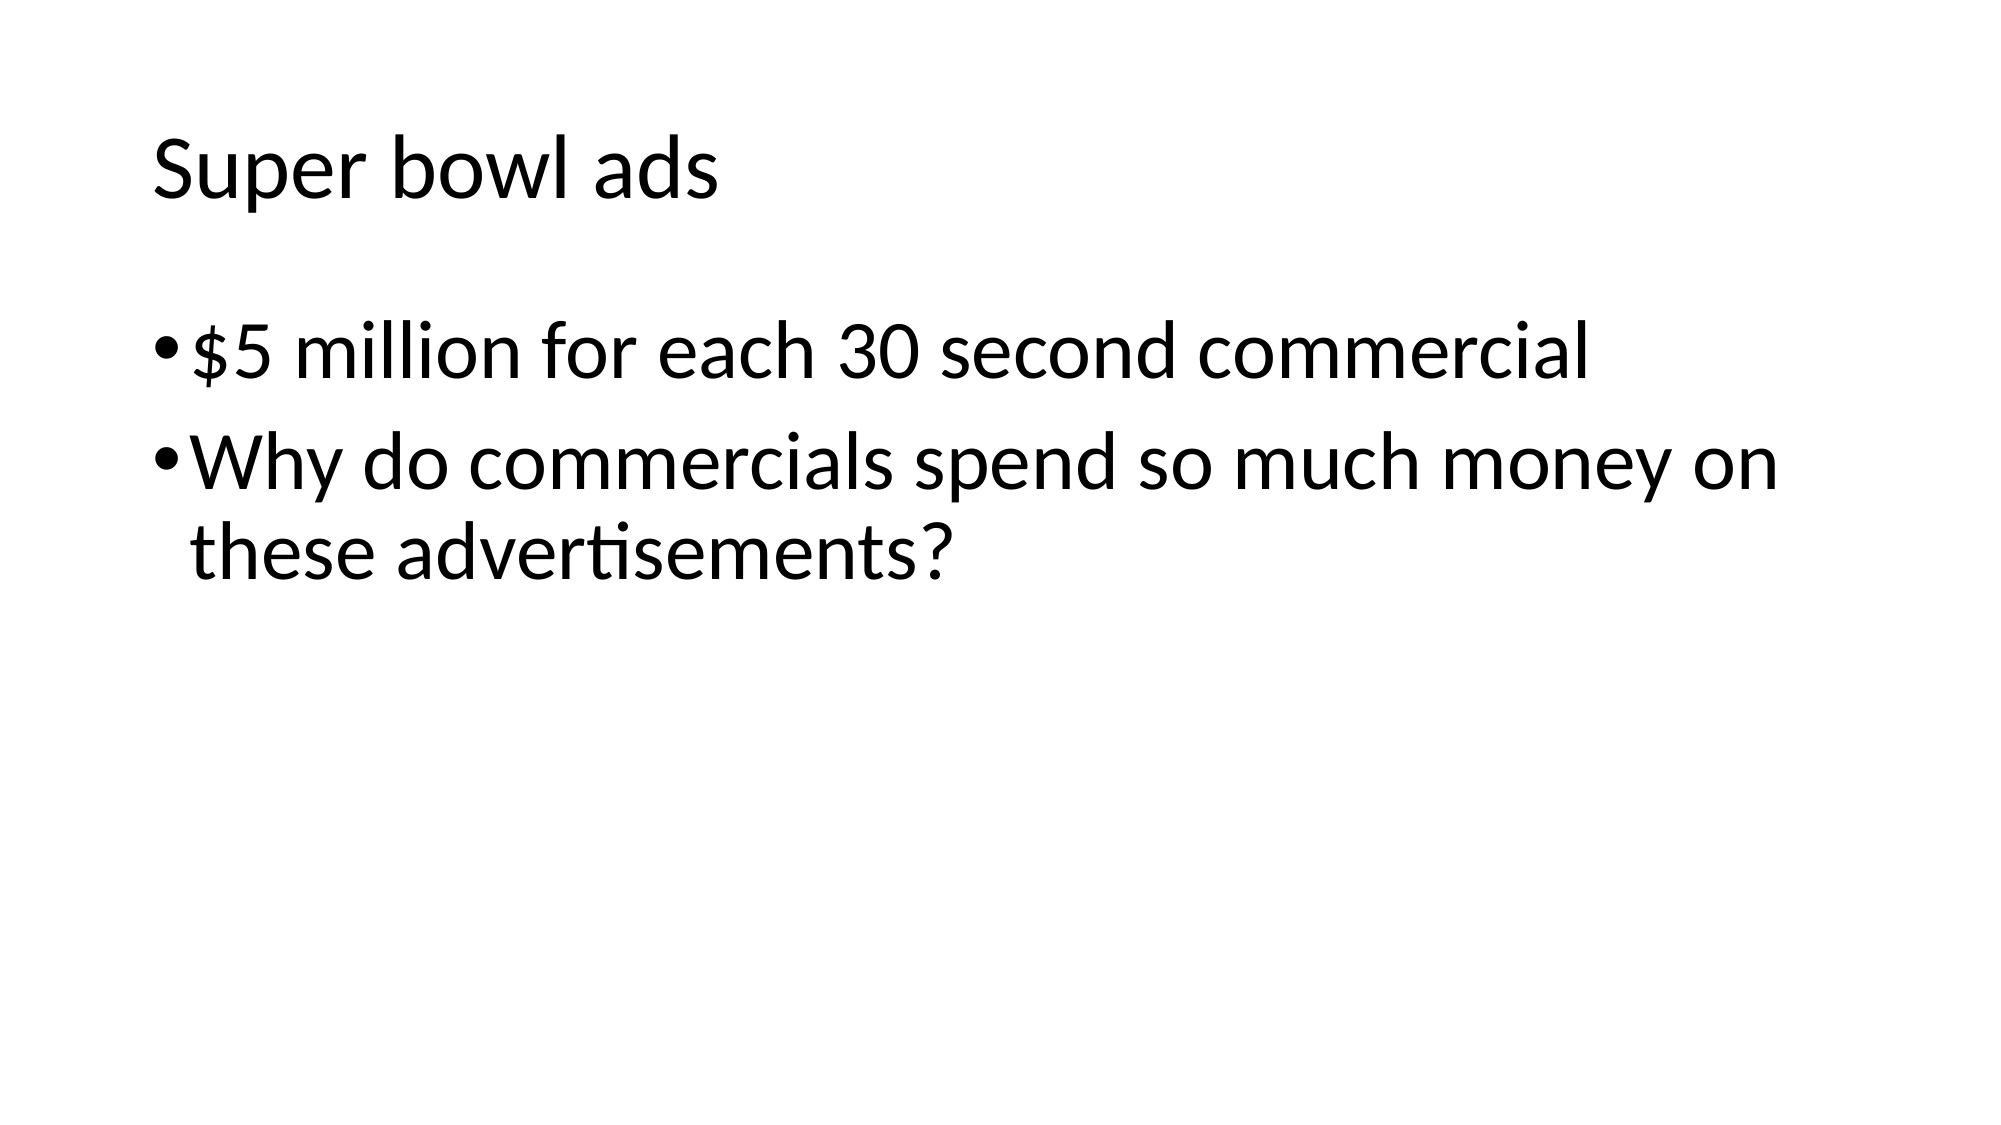

# Super bowl ads
$5 million for each 30 second commercial
Why do commercials spend so much money on these advertisements?